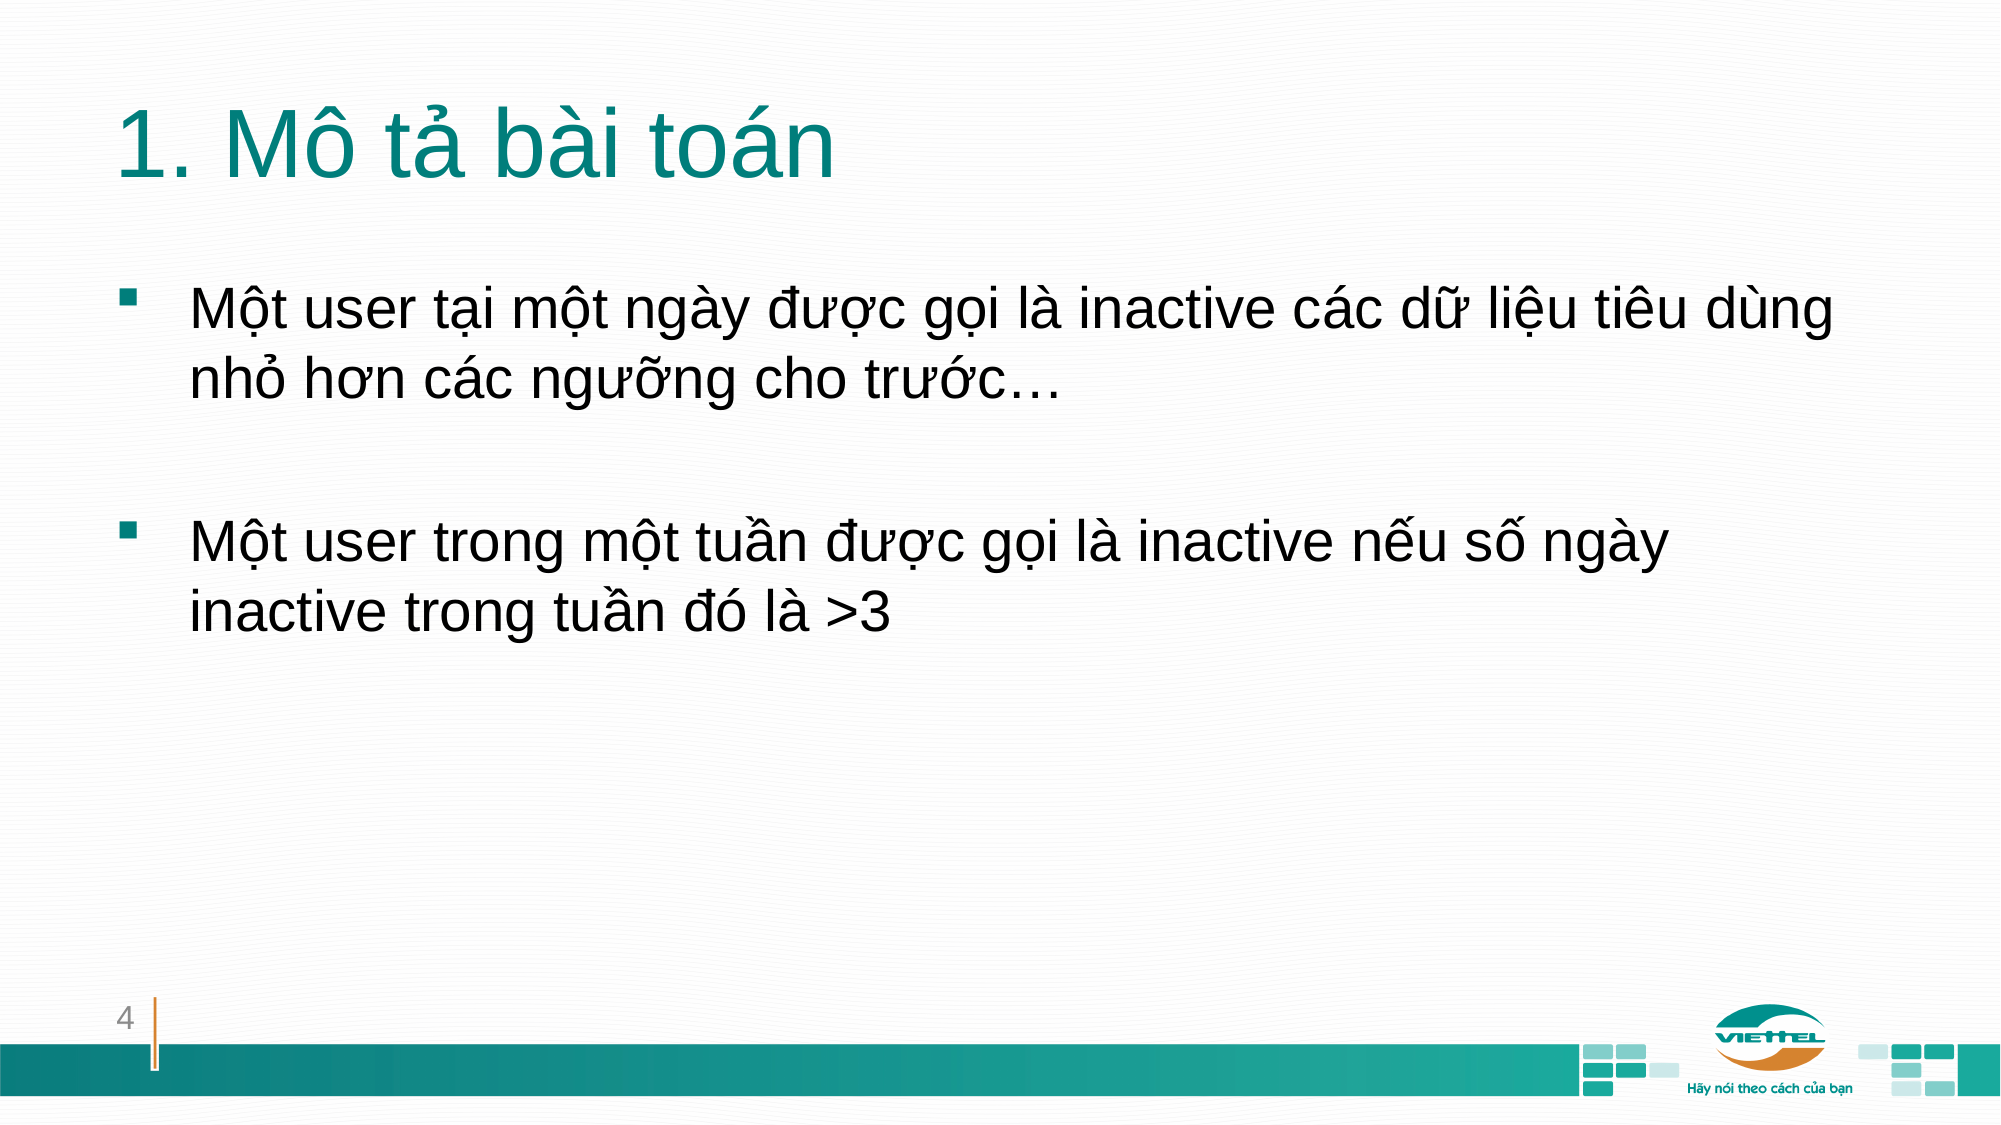

# 1. Mô tả bài toán
Một user tại một ngày được gọi là inactive các dữ liệu tiêu dùng nhỏ hơn các ngưỡng cho trước…

Một user trong một tuần được gọi là inactive nếu số ngày inactive trong tuần đó là >3
4